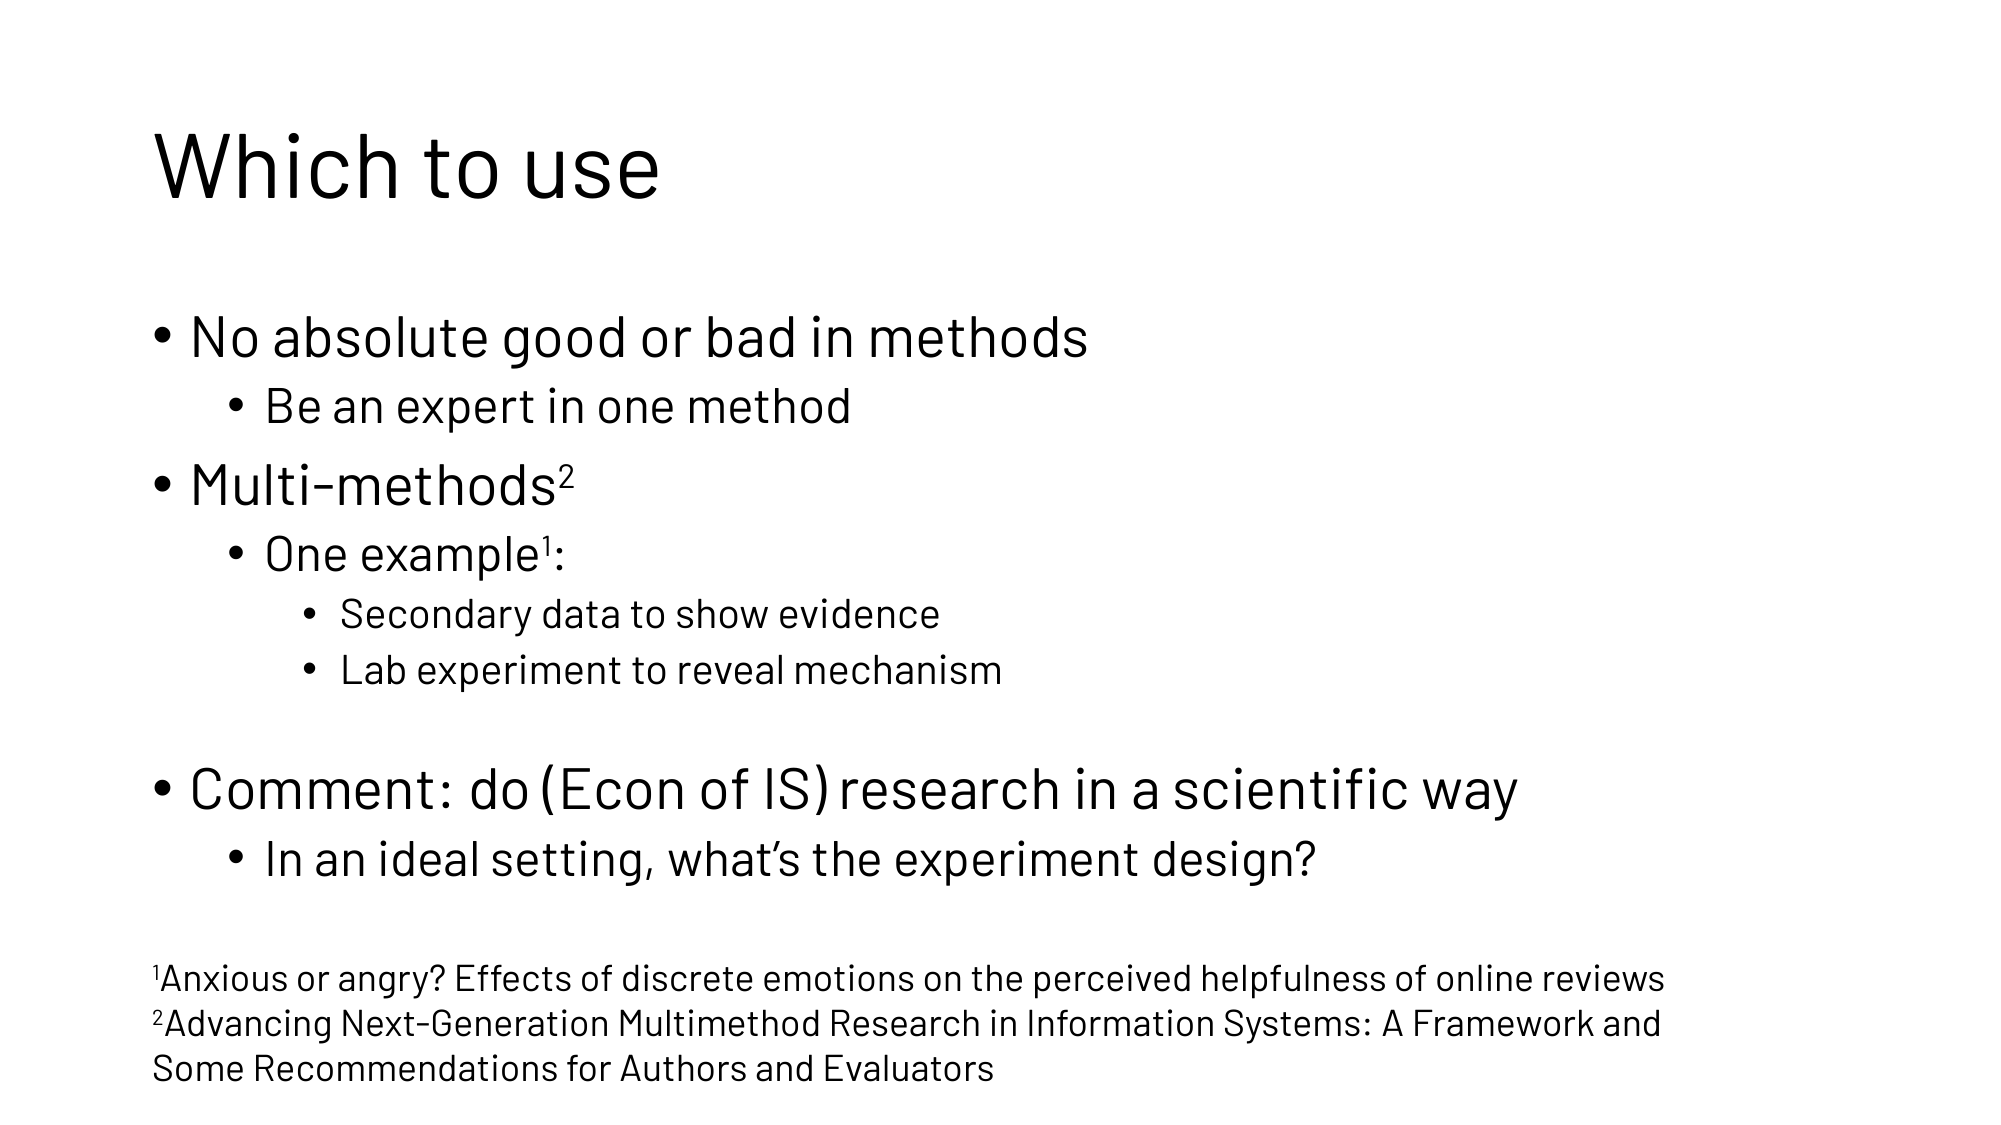

# Which to use
No absolute good or bad in methods
Be an expert in one method
Multi-methods2
One example1:
Secondary data to show evidence
Lab experiment to reveal mechanism

Comment: do (Econ of IS) research in a scientific way
In an ideal setting, what’s the experiment design?
1Anxious or angry? Effects of discrete emotions on the perceived helpfulness of online reviews
2Advancing Next-Generation Multimethod Research in Information Systems: A Framework and Some Recommendations for Authors and Evaluators